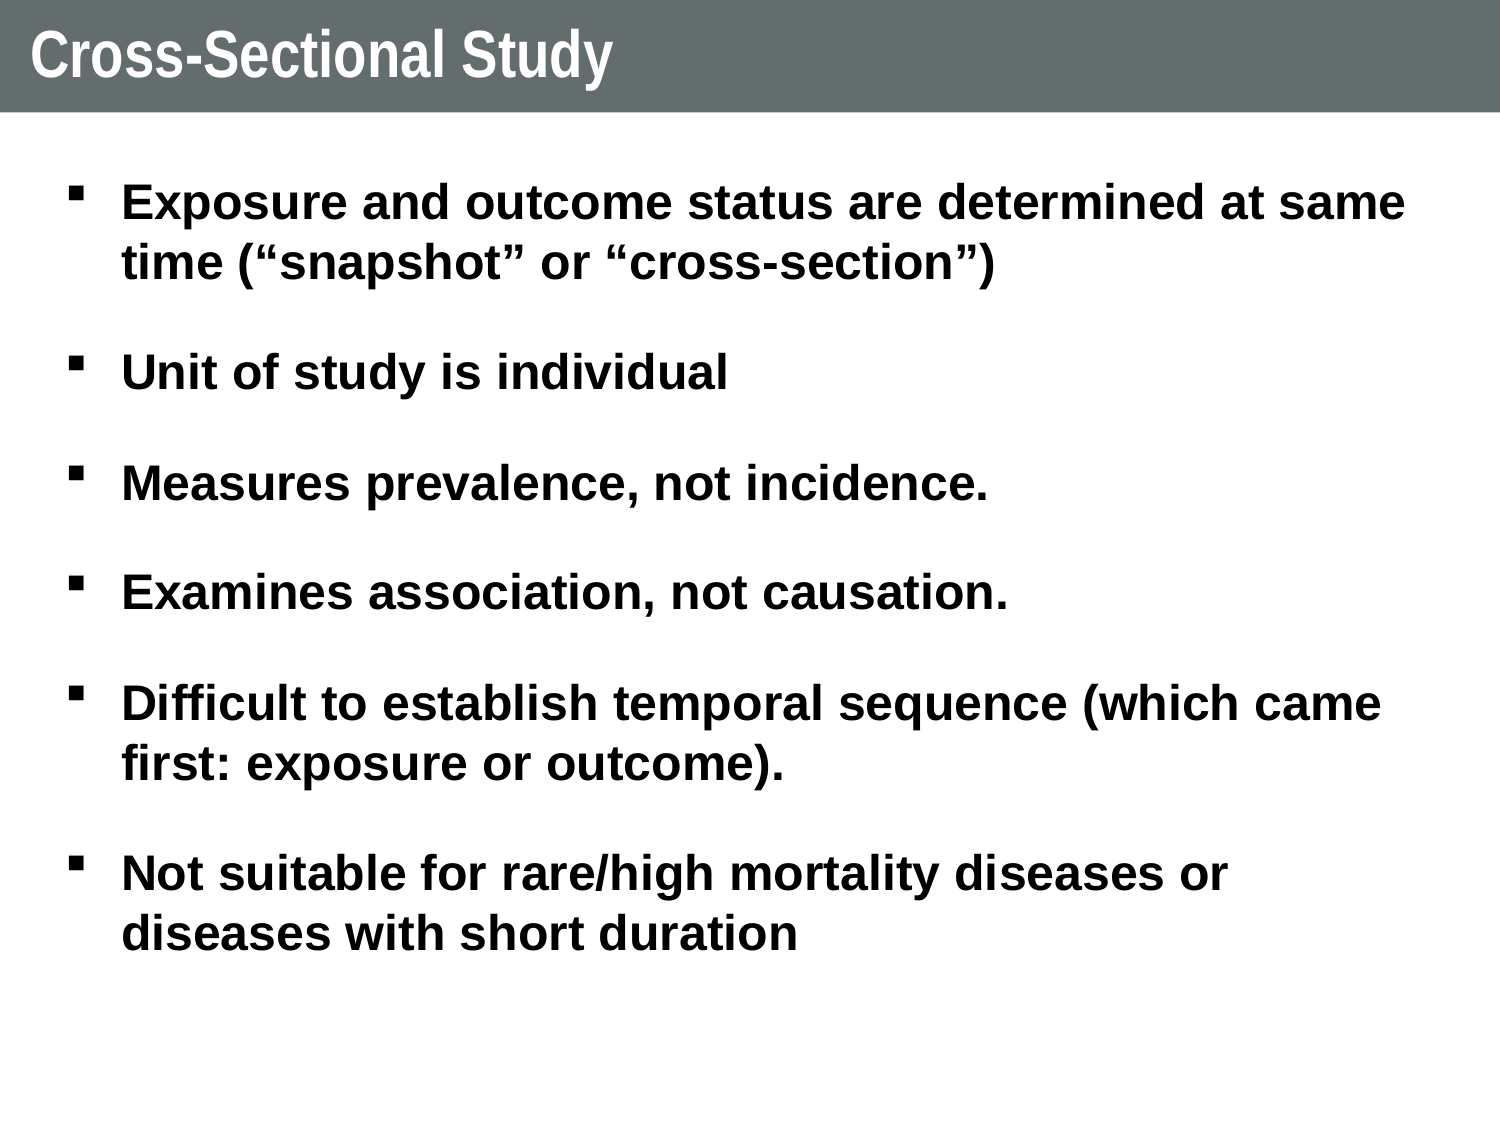

# Cross-Sectional Study
Exposure and outcome status are determined at same time (“snapshot” or “cross-section”)
Unit of study is individual
Measures prevalence, not incidence.
Examines association, not causation.
Difficult to establish temporal sequence (which came first: exposure or outcome).
Not suitable for rare/high mortality diseases or diseases with short duration